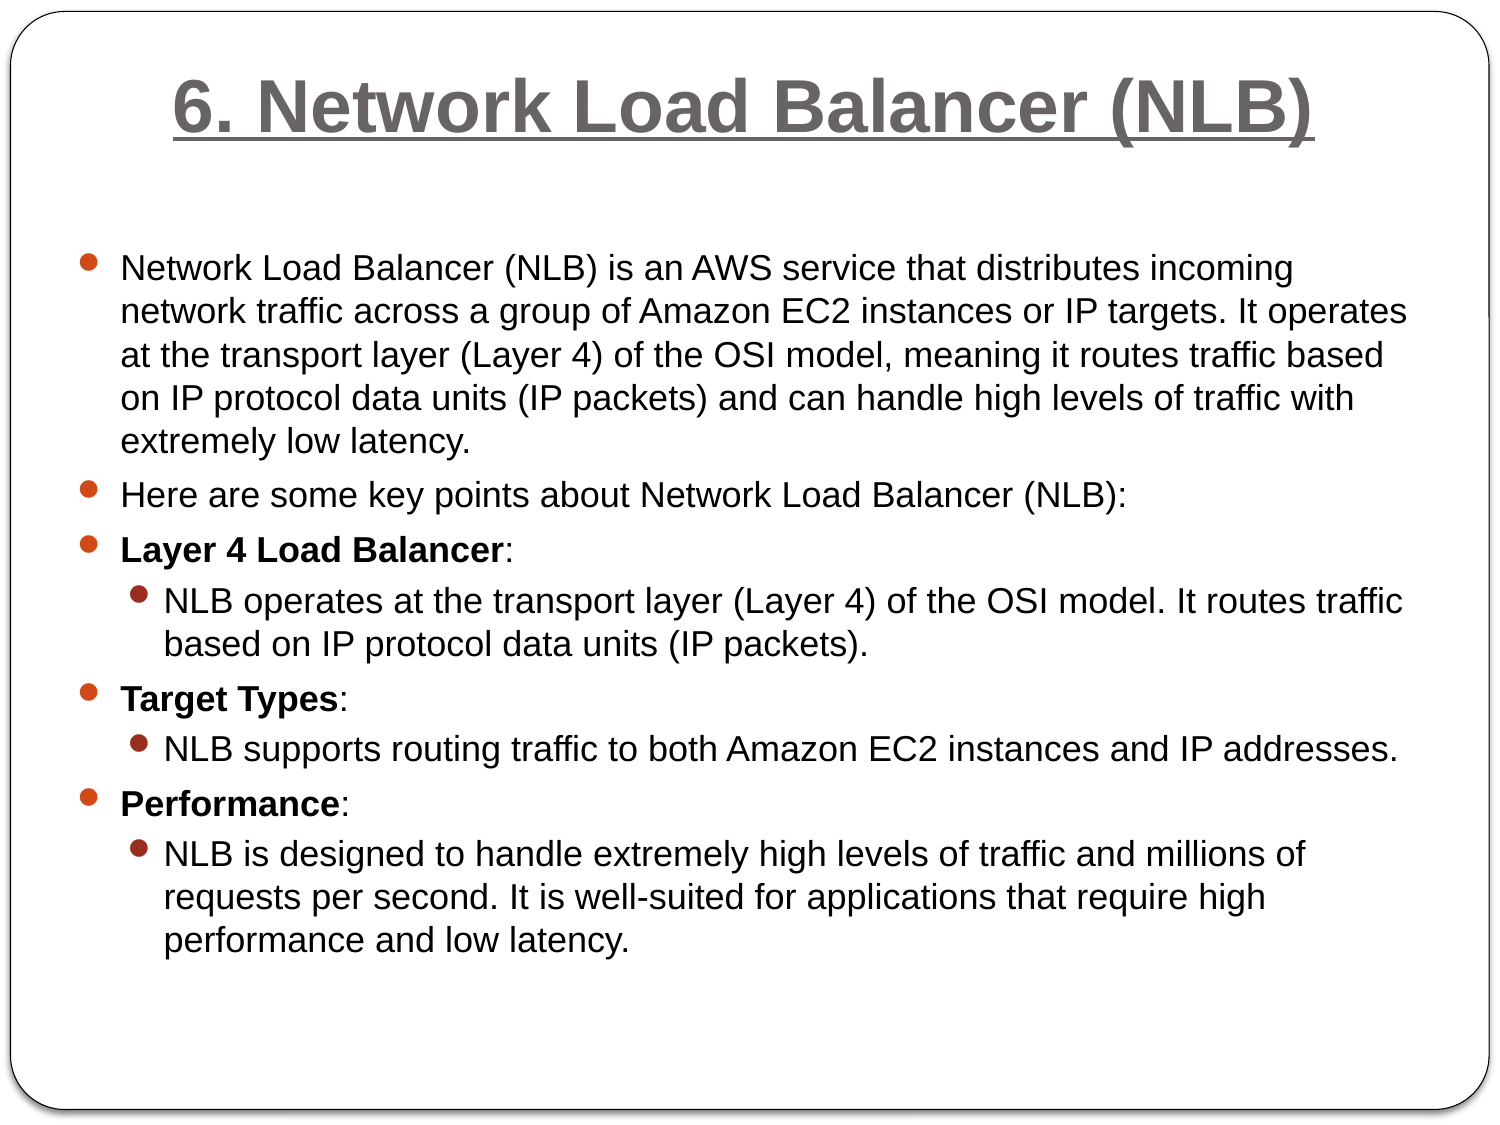

# 6. Network Load Balancer (NLB)
Network Load Balancer (NLB) is an AWS service that distributes incoming network traffic across a group of Amazon EC2 instances or IP targets. It operates at the transport layer (Layer 4) of the OSI model, meaning it routes traffic based on IP protocol data units (IP packets) and can handle high levels of traffic with extremely low latency.
Here are some key points about Network Load Balancer (NLB):
Layer 4 Load Balancer:
NLB operates at the transport layer (Layer 4) of the OSI model. It routes traffic based on IP protocol data units (IP packets).
Target Types:
NLB supports routing traffic to both Amazon EC2 instances and IP addresses.
Performance:
NLB is designed to handle extremely high levels of traffic and millions of requests per second. It is well-suited for applications that require high performance and low latency.